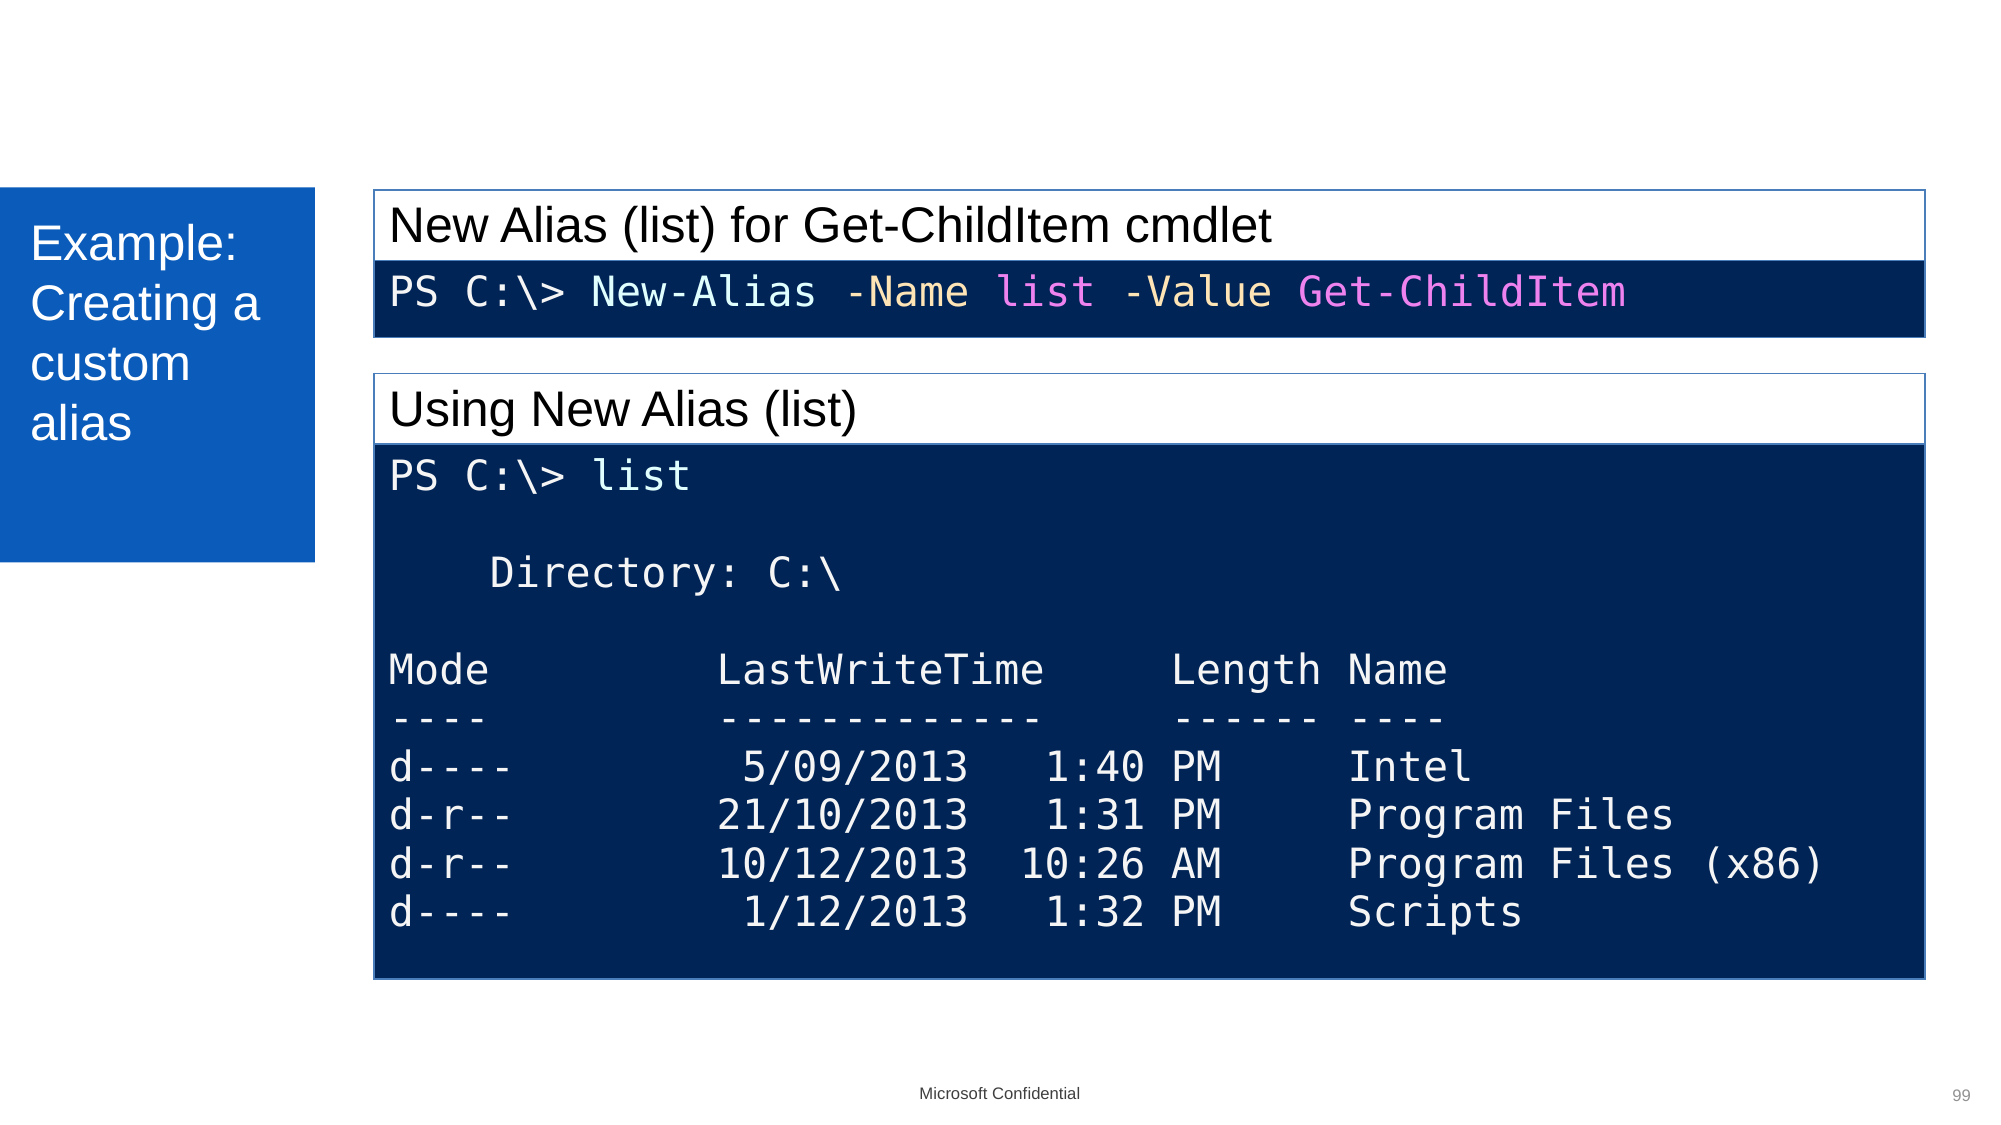

# Example: Creating a custom alias
| New Alias (list) for Get-ChildItem cmdlet |
| --- |
| PS C:\> New-Alias -Name list -Value Get-ChildItem |
| Using New Alias (list) |
| --- |
| PS C:\> list Directory: C:\ Mode LastWriteTime Length Name ---- ------------- ------ ---- d---- 5/09/2013 1:40 PM Intel d-r-- 21/10/2013 1:31 PM Program Files d-r-- 10/12/2013 10:26 AM Program Files (x86) d---- 1/12/2013 1:32 PM Scripts |
99